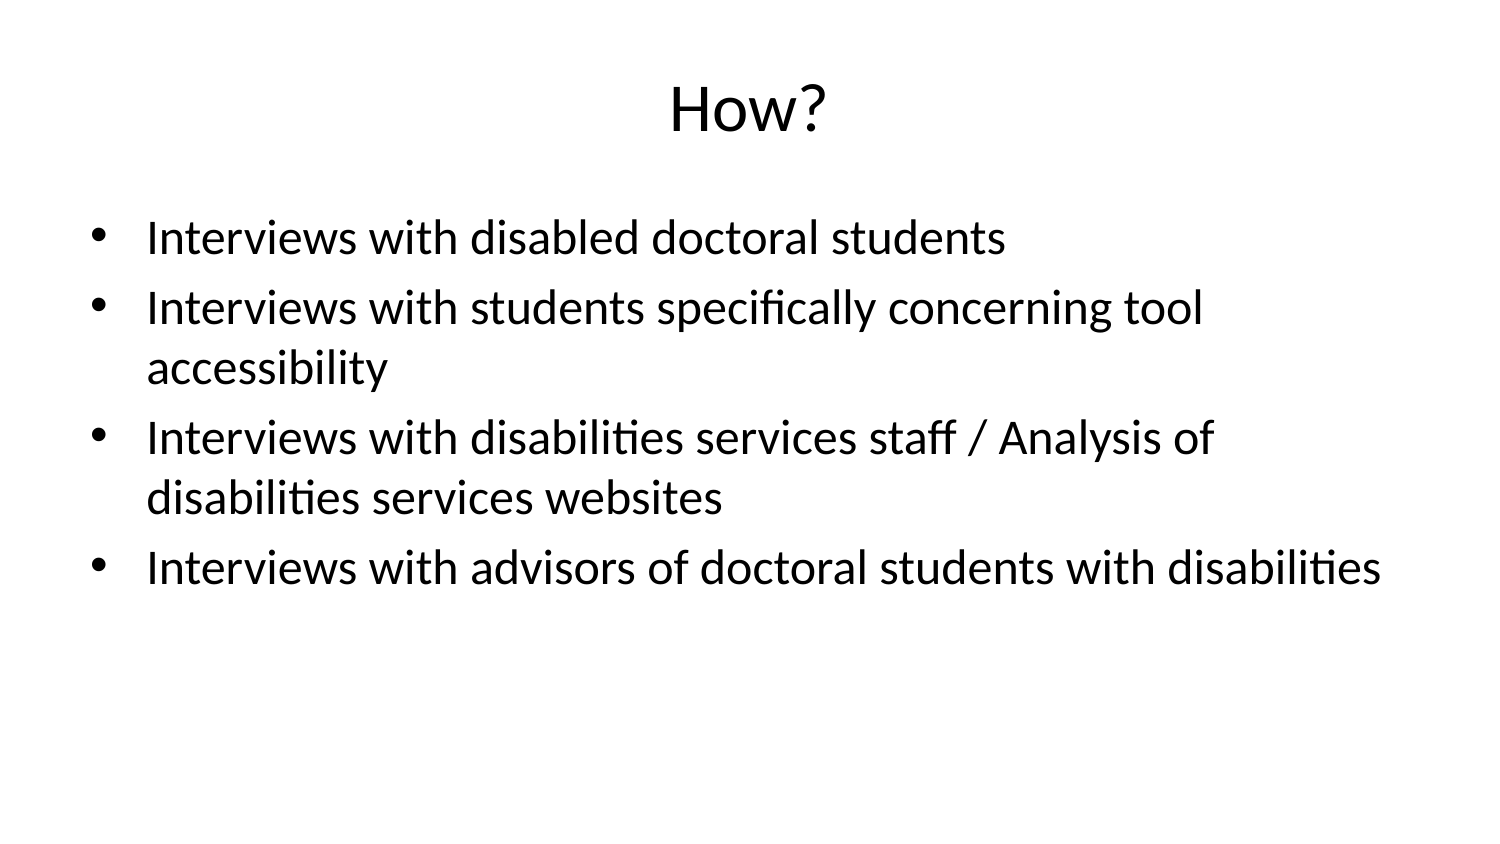

# How?
Interviews with disabled doctoral students
Interviews with students specifically concerning tool accessibility
Interviews with disabilities services staff / Analysis of disabilities services websites
Interviews with advisors of doctoral students with disabilities